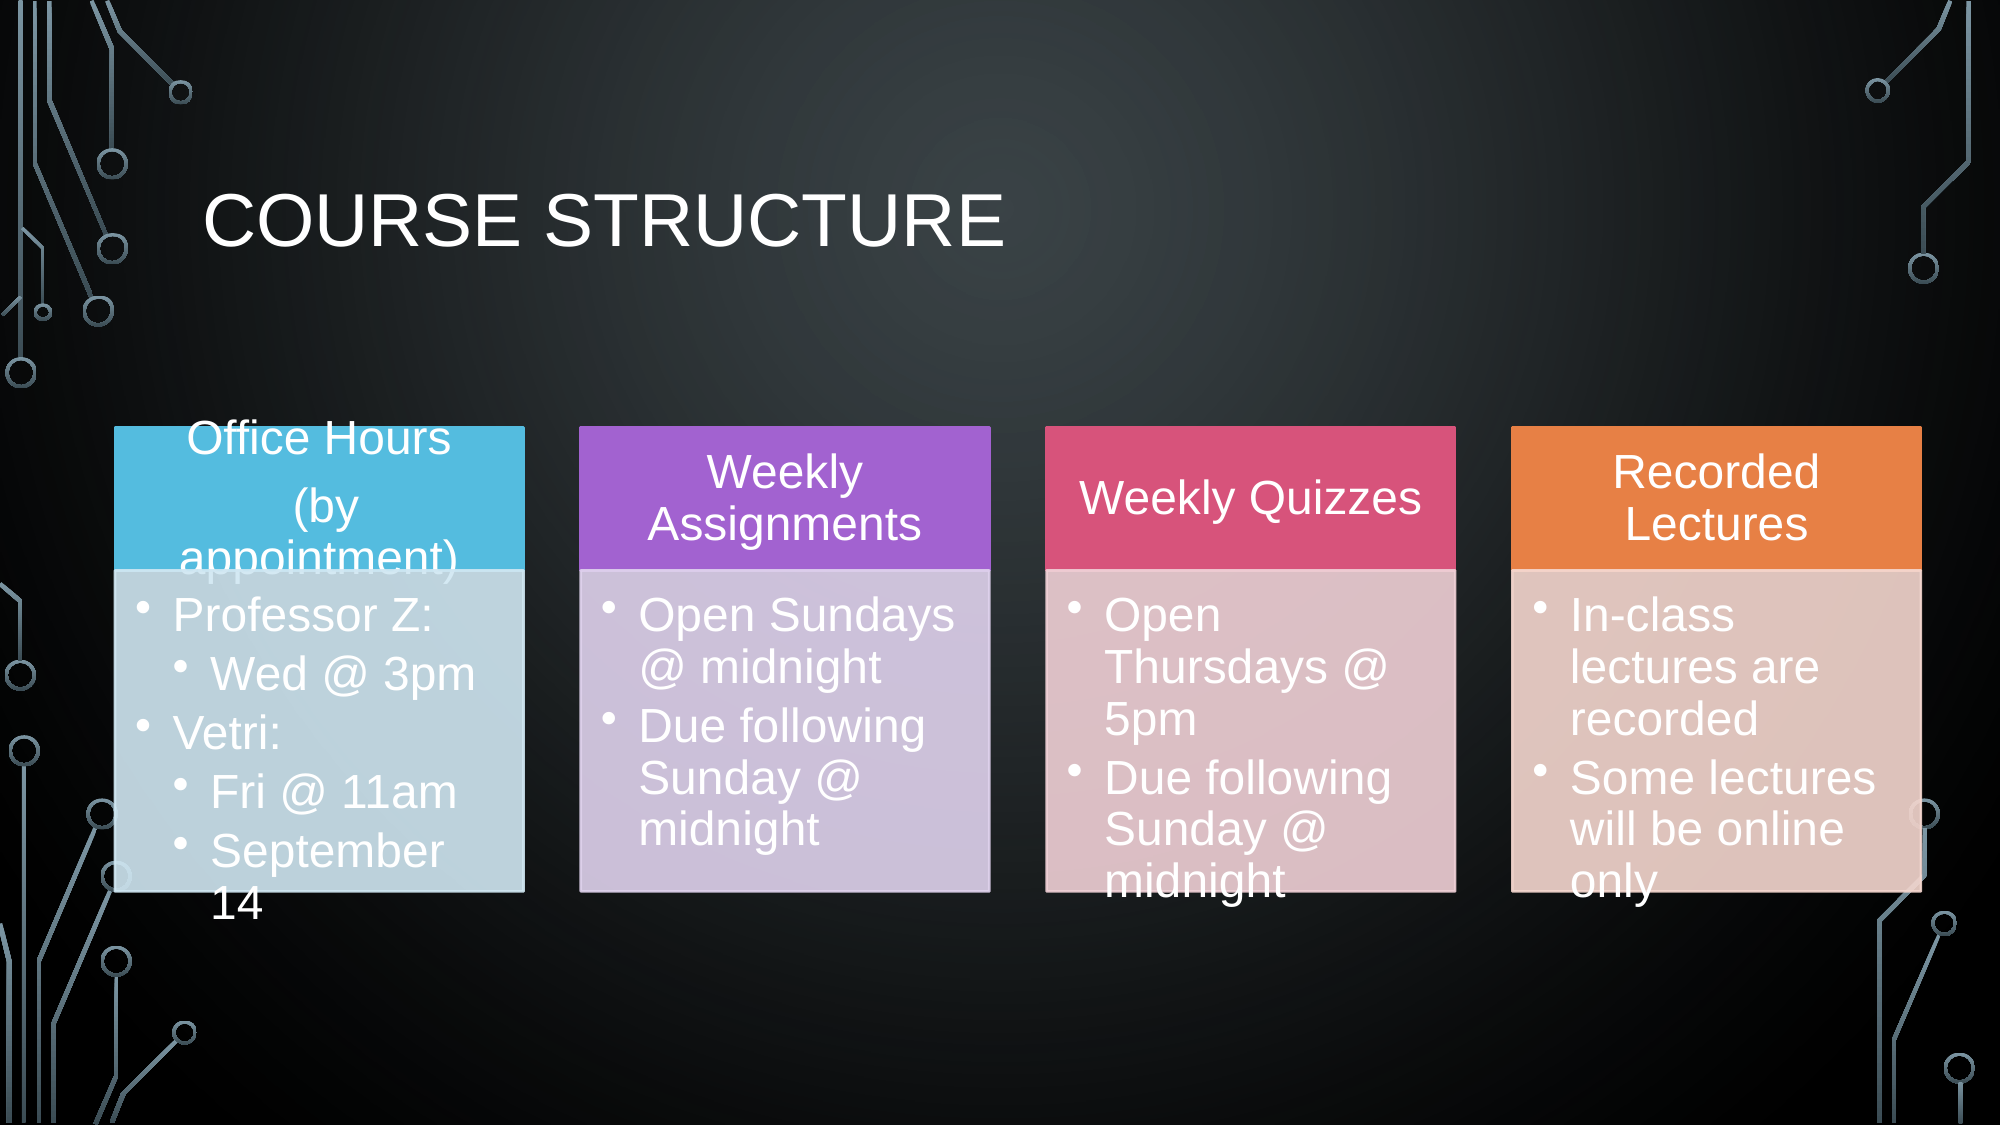

# Course Structure
Office Hours
 (by appointment)
Professor Z:
Wed @ 3pm
Vetri:
Fri @ 11am
September 14
Weekly Assignments
Open Sundays @ midnight
Due following Sunday @ midnight
Weekly Quizzes
Open Thursdays @ 5pm
Due following Sunday @ midnight
Recorded Lectures
In-class lectures are recorded
Some lectures will be online only